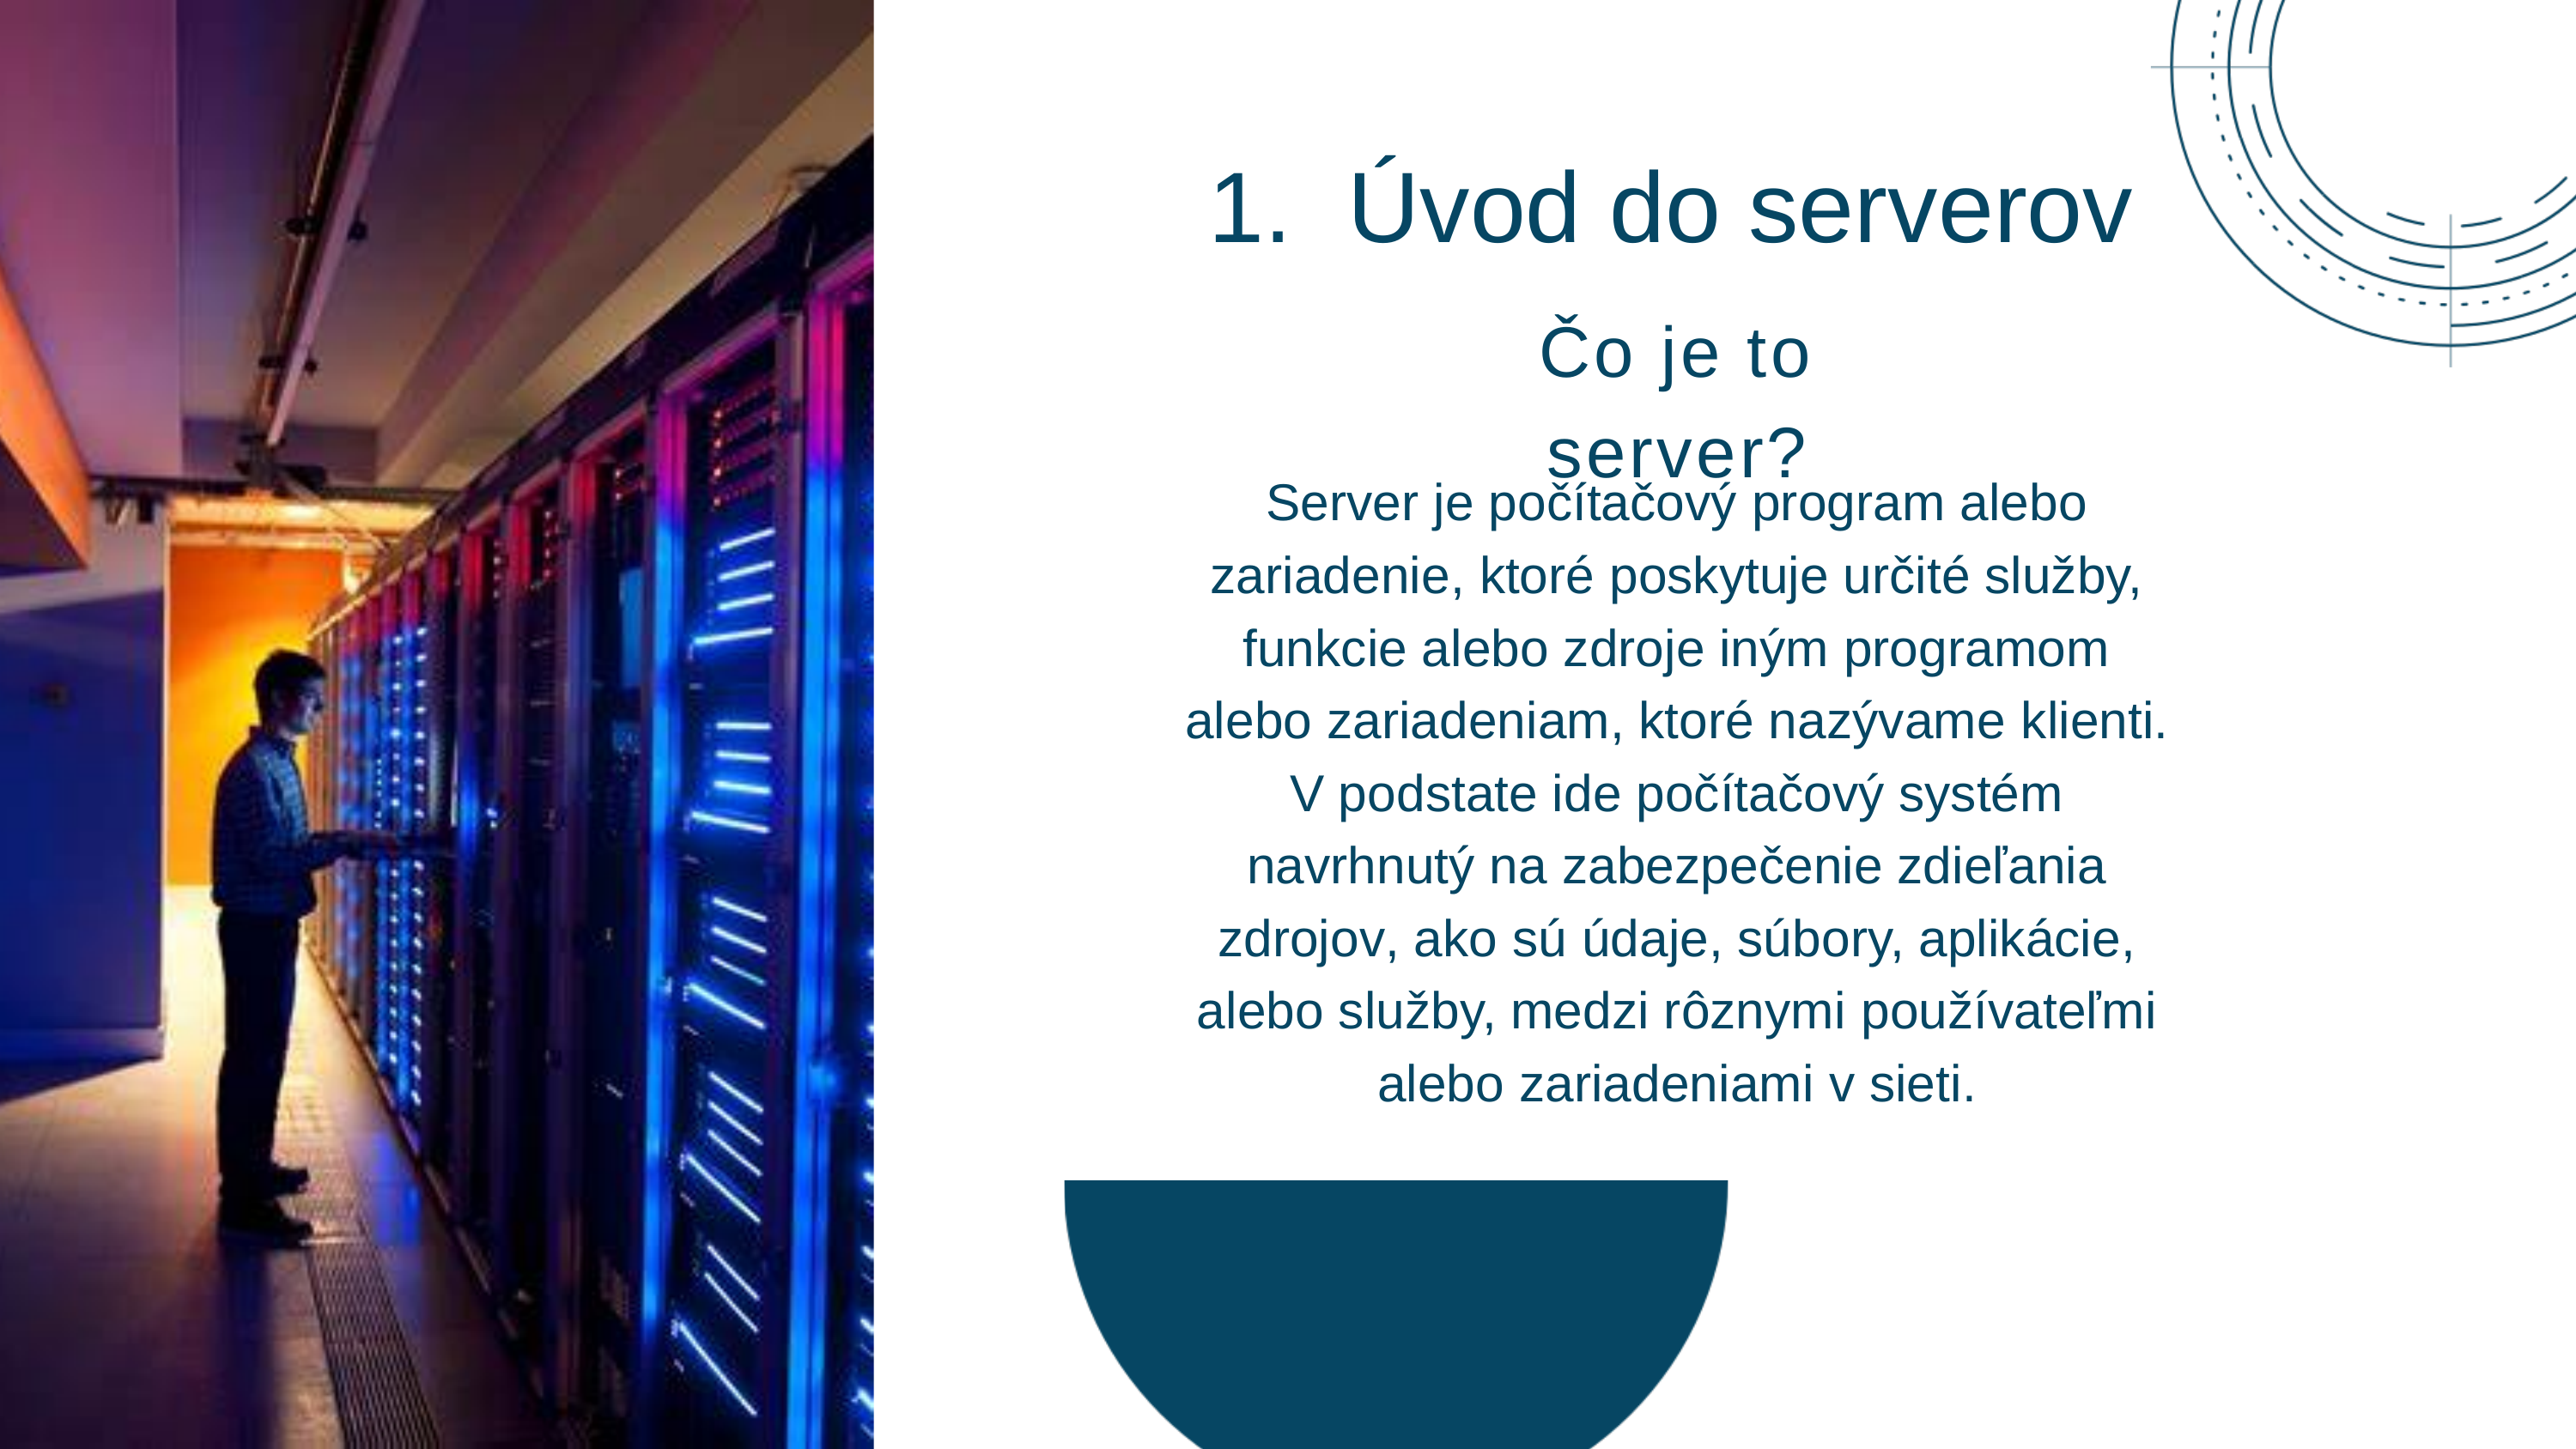

1.  Úvod do serverov
Čo je to server?
Server je počítačový program alebo zariadenie, ktoré poskytuje určité služby, funkcie alebo zdroje iným programom alebo zariadeniam, ktoré nazývame klienti. V podstate ide počítačový systém navrhnutý na zabezpečenie zdieľania zdrojov, ako sú údaje, súbory, aplikácie, alebo služby, medzi rôznymi používateľmi alebo zariadeniami v sieti.